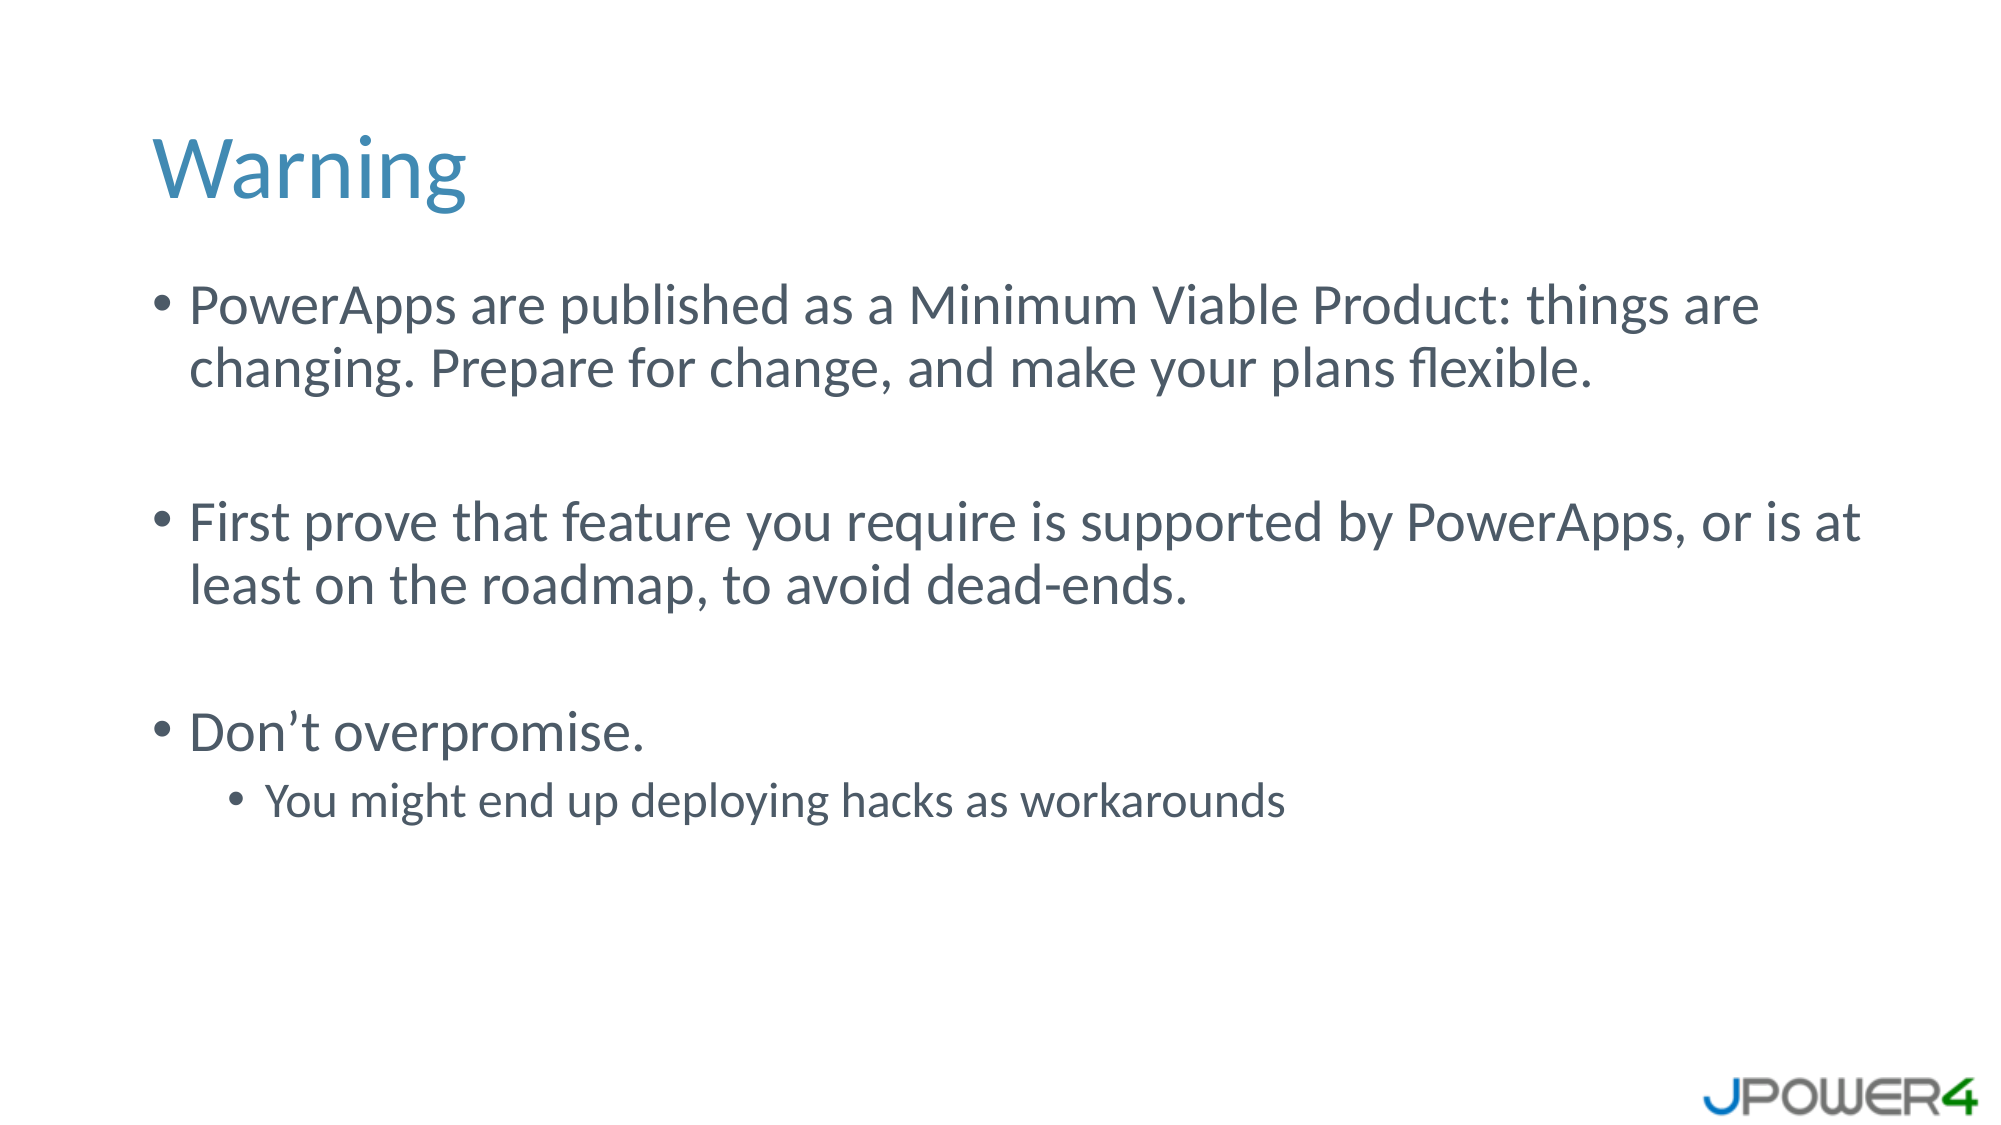

# Warning
PowerApps are published as a Minimum Viable Product: things are changing. Prepare for change, and make your plans flexible.
First prove that feature you require is supported by PowerApps, or is at least on the roadmap, to avoid dead-ends.
Don’t overpromise.
You might end up deploying hacks as workarounds